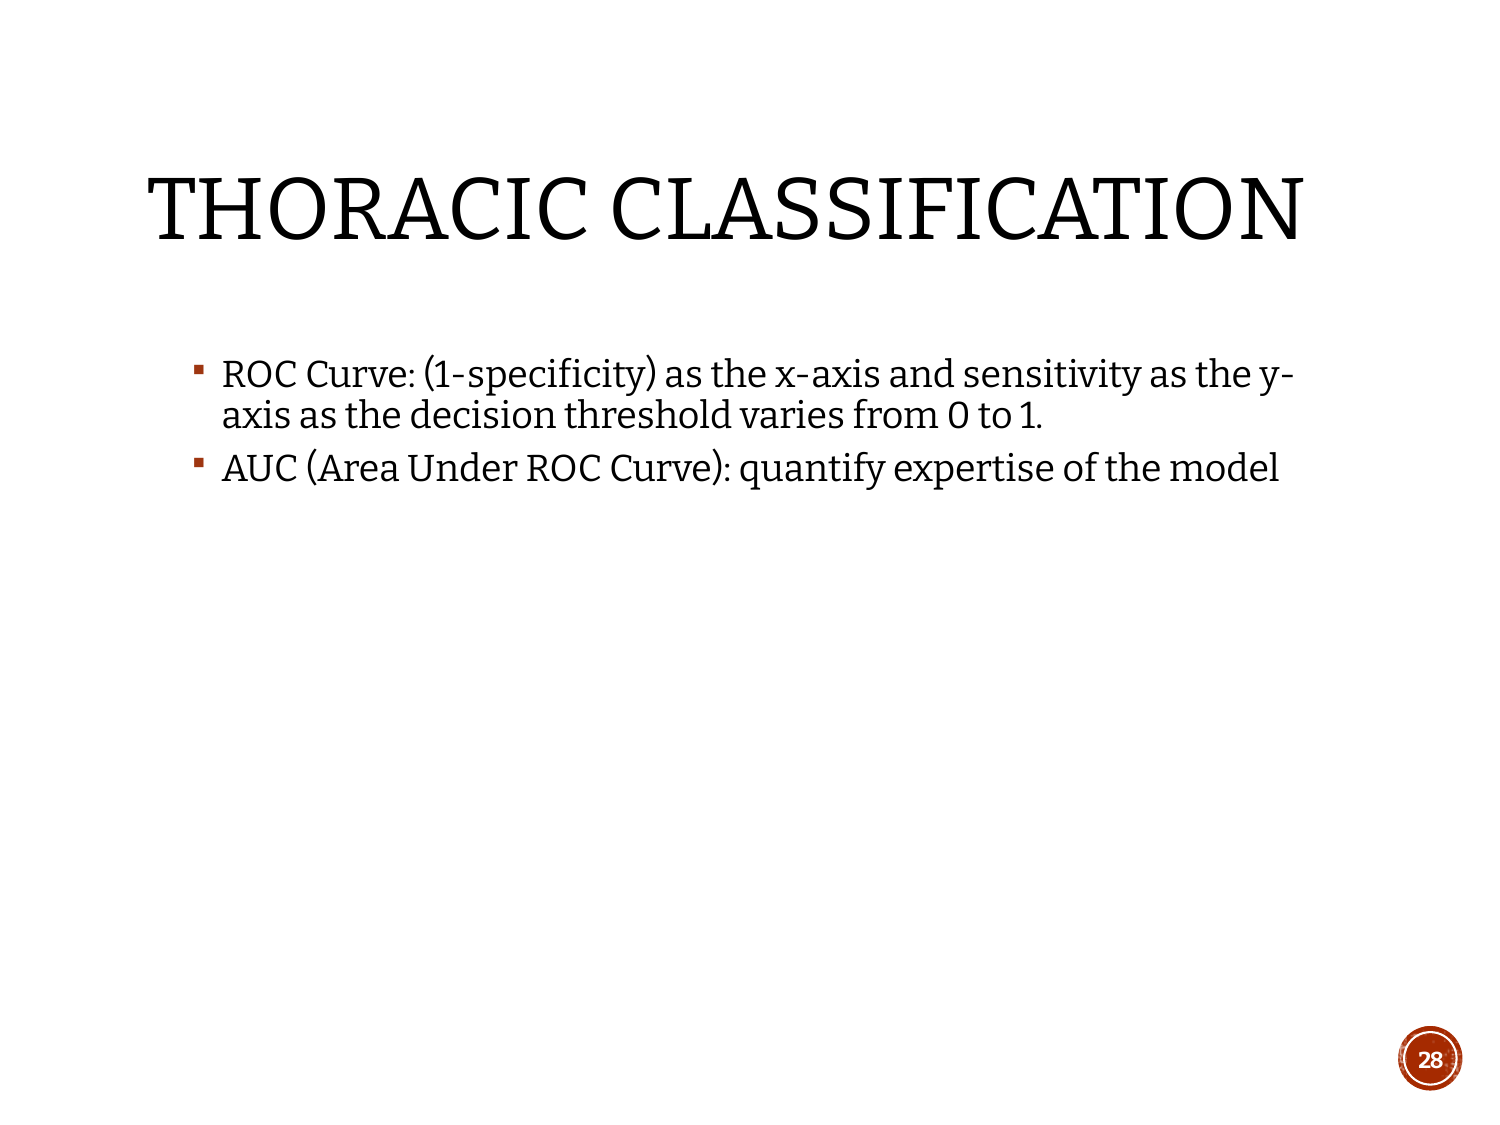

# Thoracic Classification
ROC Curve: (1-specificity) as the x-axis and sensitivity as the y-axis as the decision threshold varies from 0 to 1.
AUC (Area Under ROC Curve): quantify expertise of the model

28